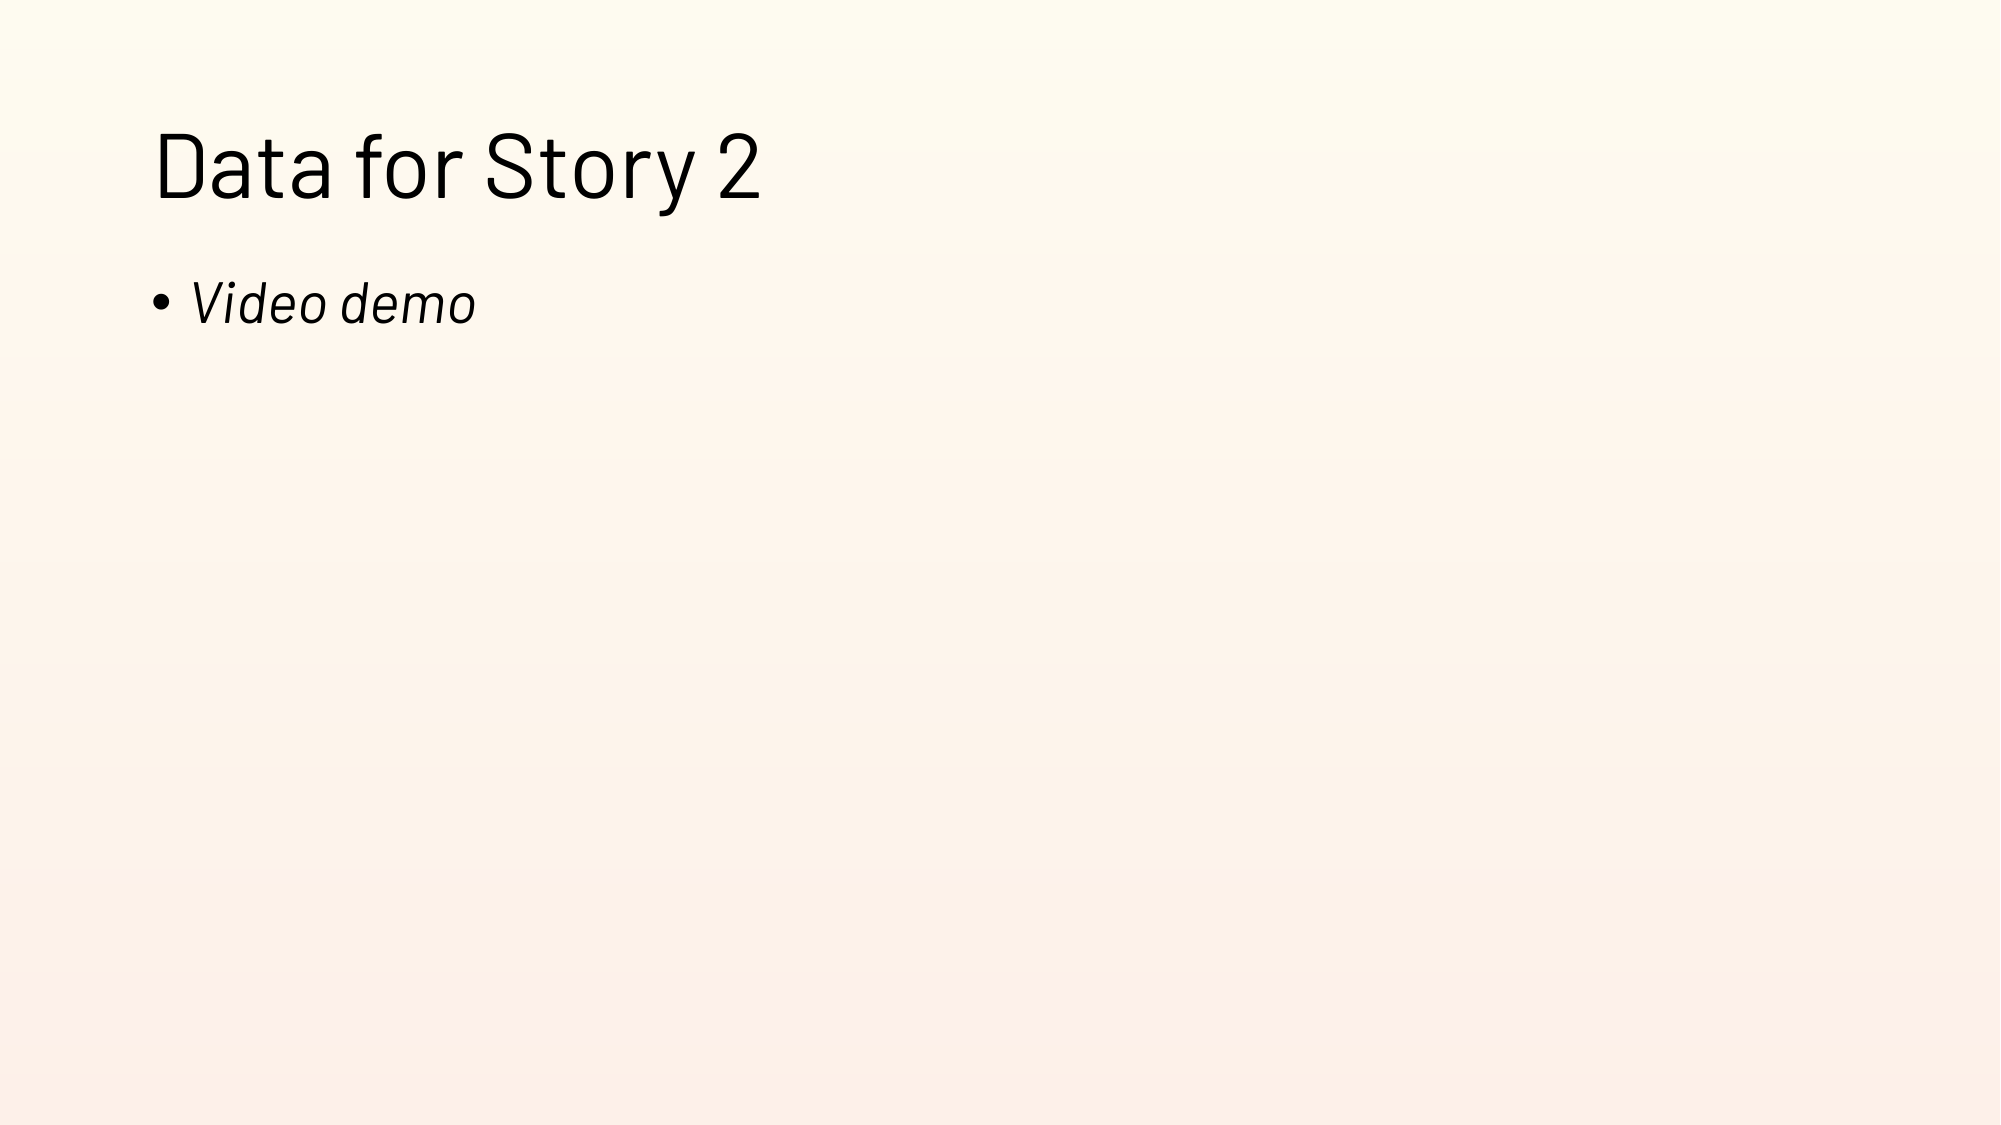

# Data for Story 2
Video demo